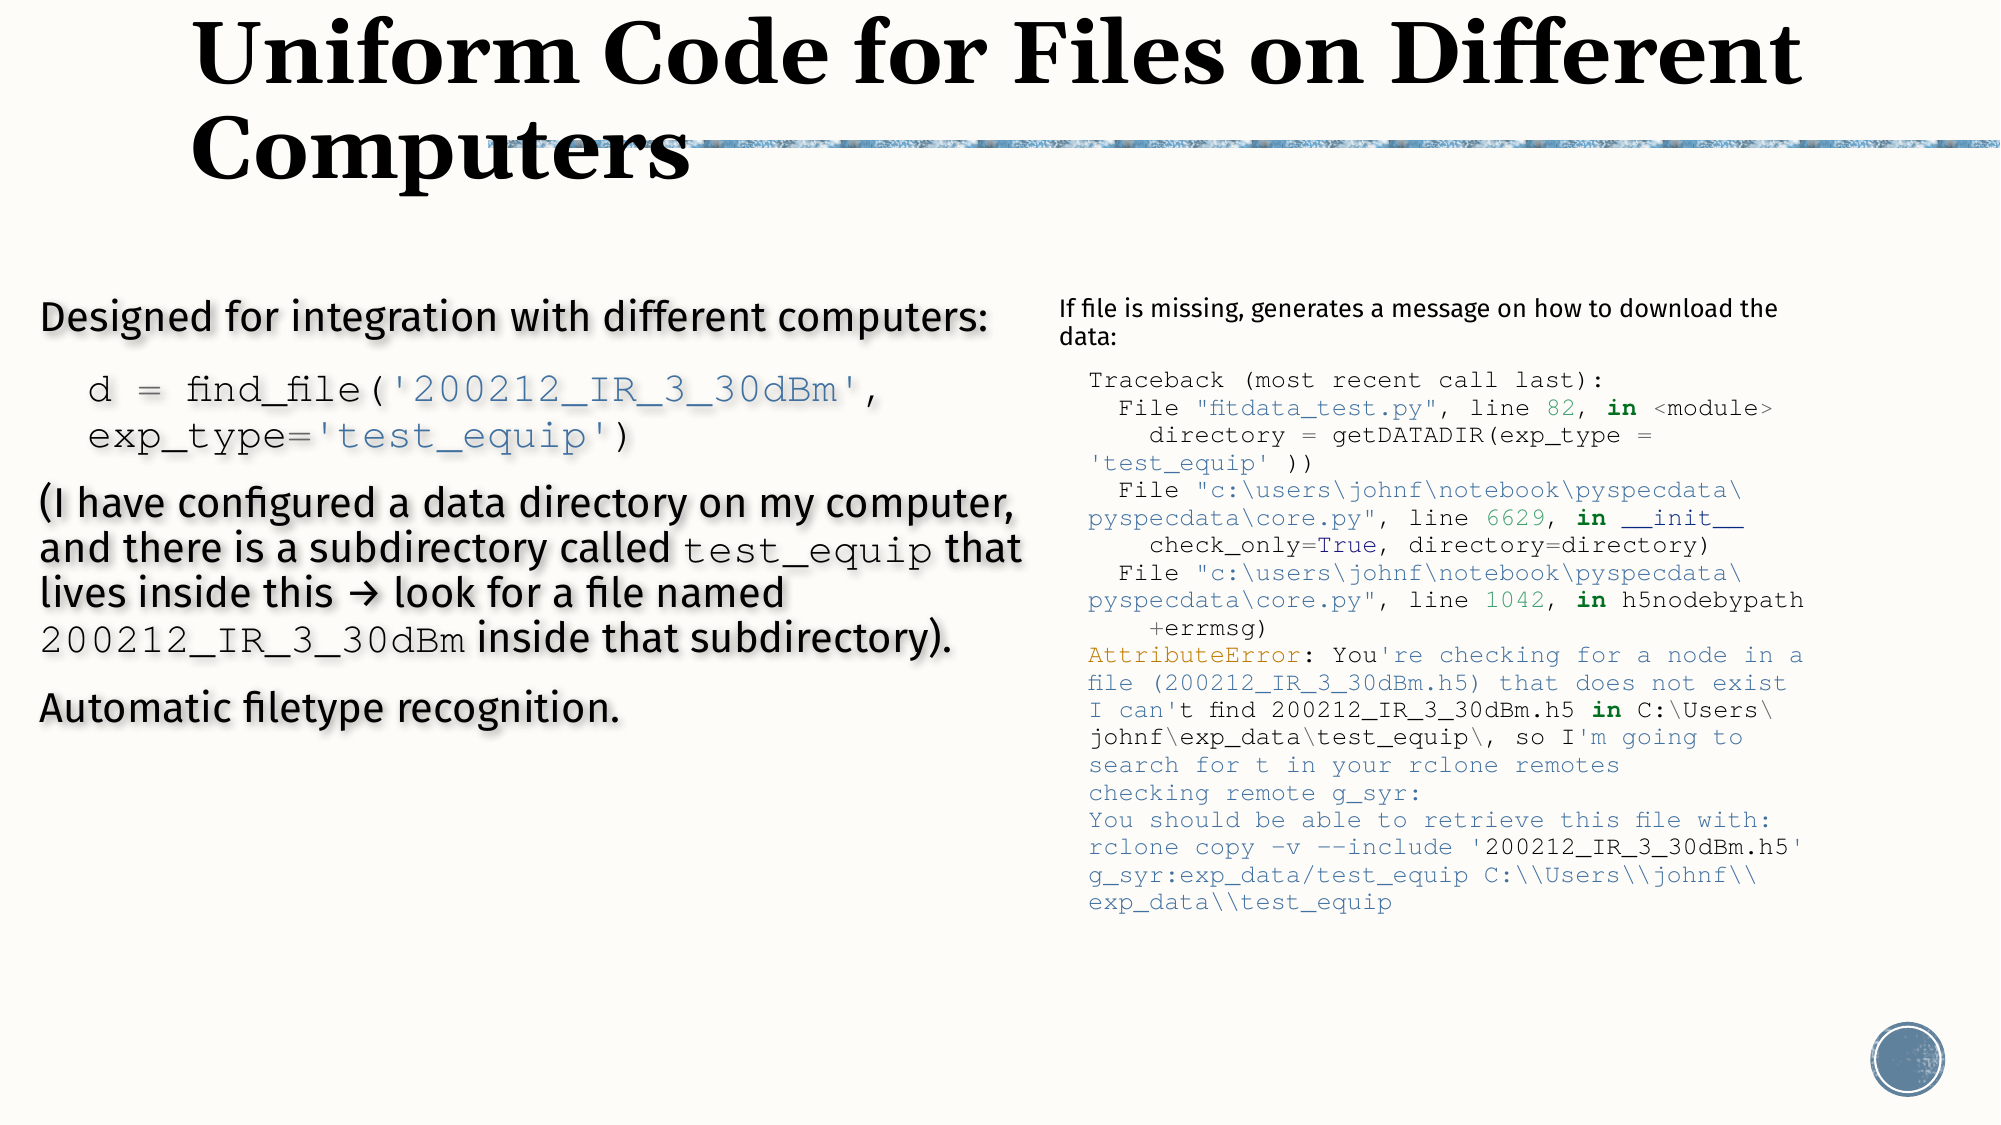

# Uniform Code for Files on Different Computers
Designed for integration with different computers:
d = find_file('200212_IR_3_30dBm', exp_type='test_equip')
(I have configured a data directory on my computer, and there is a subdirectory called test_equip that lives inside this → look for a file named 200212_IR_3_30dBm inside that subdirectory).
Automatic filetype recognition.
If file is missing, generates a message on how to download the data:
Traceback (most recent call last):
  File "fitdata_test.py", line 82, in <module>
    directory = getDATADIR(exp_type = 'test_equip' ))
  File "c:\users\johnf\notebook\pyspecdata\pyspecdata\core.py", line 6629, in __init__
    check_only=True, directory=directory)
  File "c:\users\johnf\notebook\pyspecdata\pyspecdata\core.py", line 1042, in h5nodebypath
    +errmsg)
AttributeError: You're checking for a node in a file (200212_IR_3_30dBm.h5) that does not exist
I can't find 200212_IR_3_30dBm.h5 in C:\Users\johnf\exp_data\test_equip\, so I'm going to search for t in your rclone remotes
checking remote g_syr:
You should be able to retrieve this file with:
rclone copy -v --include '200212_IR_3_30dBm.h5' g_syr:exp_data/test_equip C:\\Users\\johnf\\exp_data\\test_equip